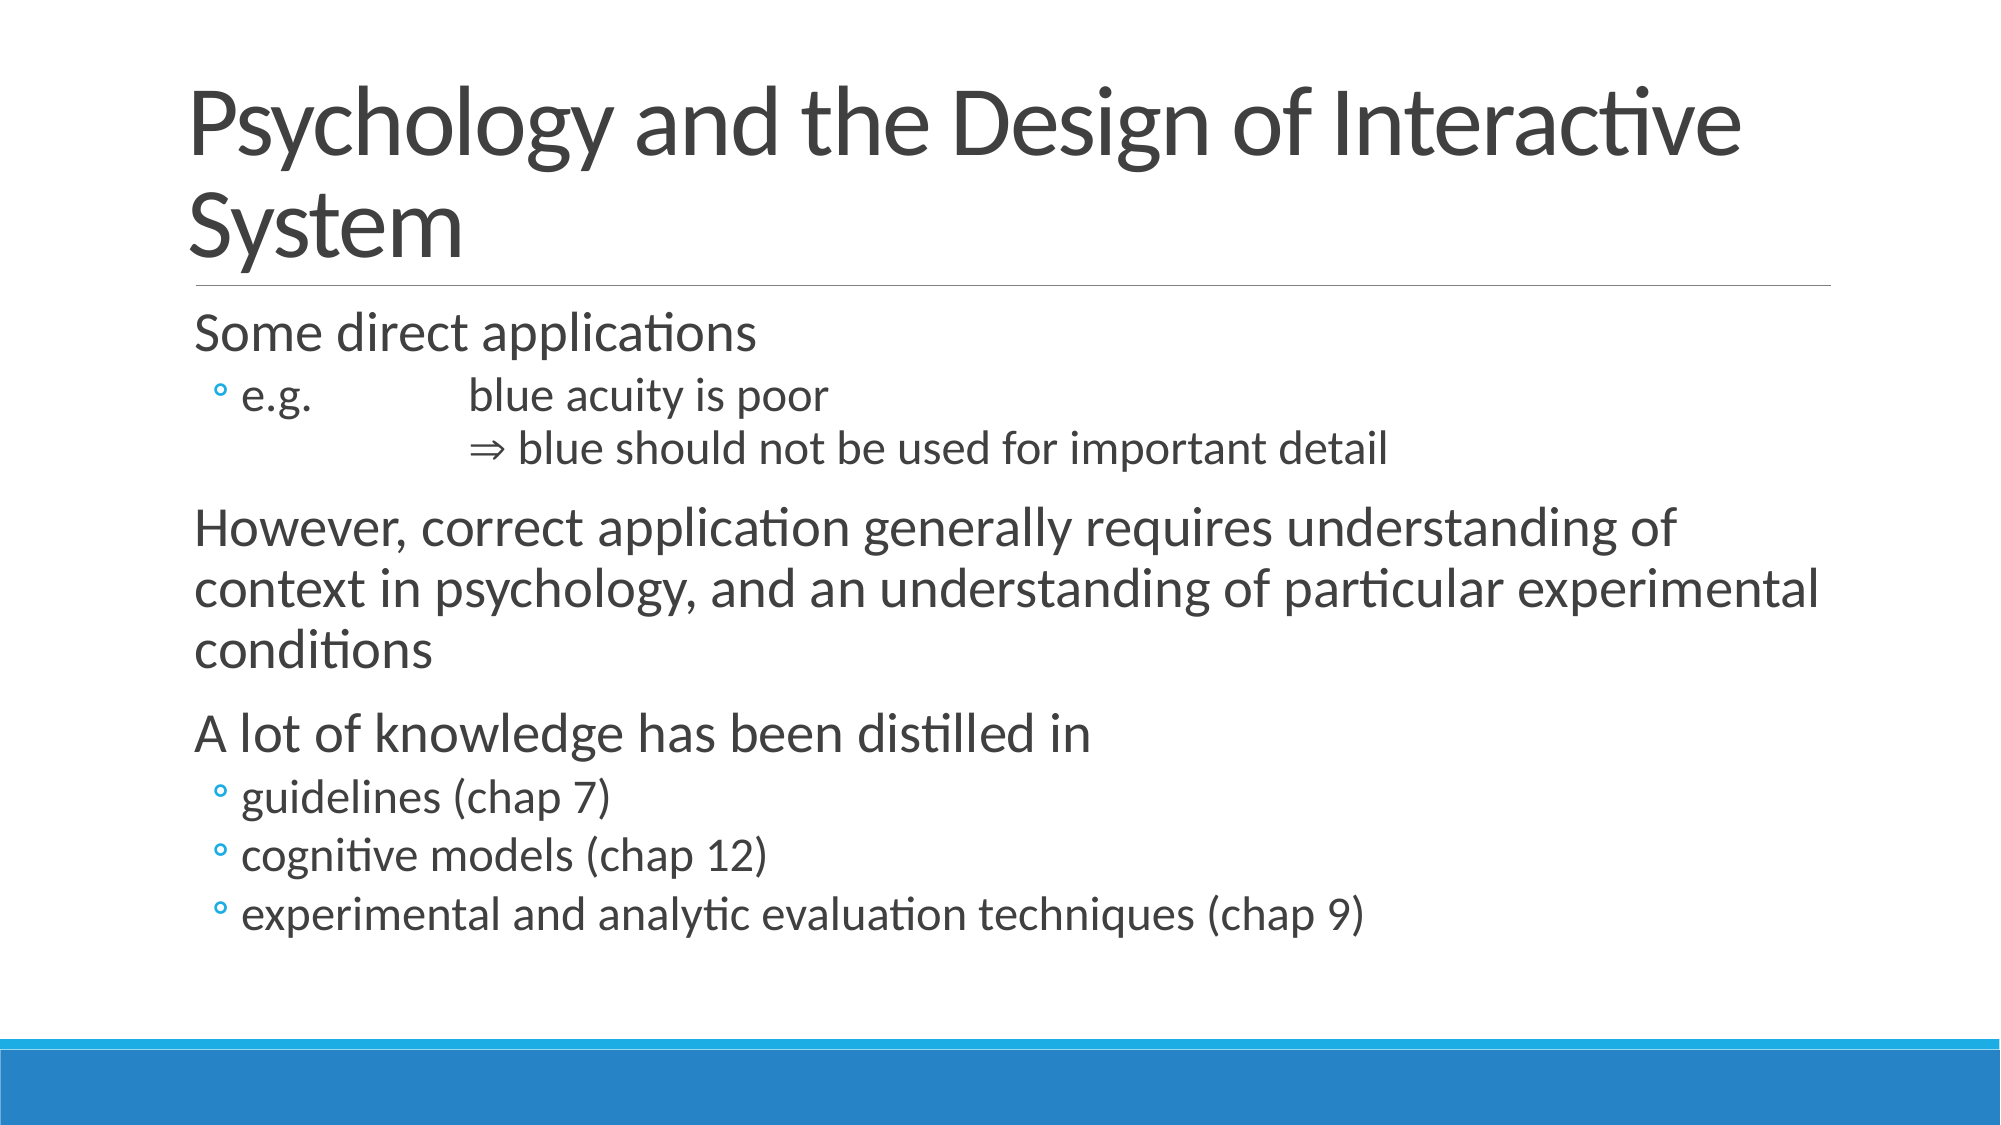

# Psychology and the Design of Interactive System
Some direct applications
e.g.	blue acuity is poor
	⇒ blue should not be used for important detail
However, correct application generally requires understanding of context in psychology, and an understanding of particular experimental conditions
A lot of knowledge has been distilled in
guidelines (chap 7)
cognitive models (chap 12)
experimental and analytic evaluation techniques (chap 9)